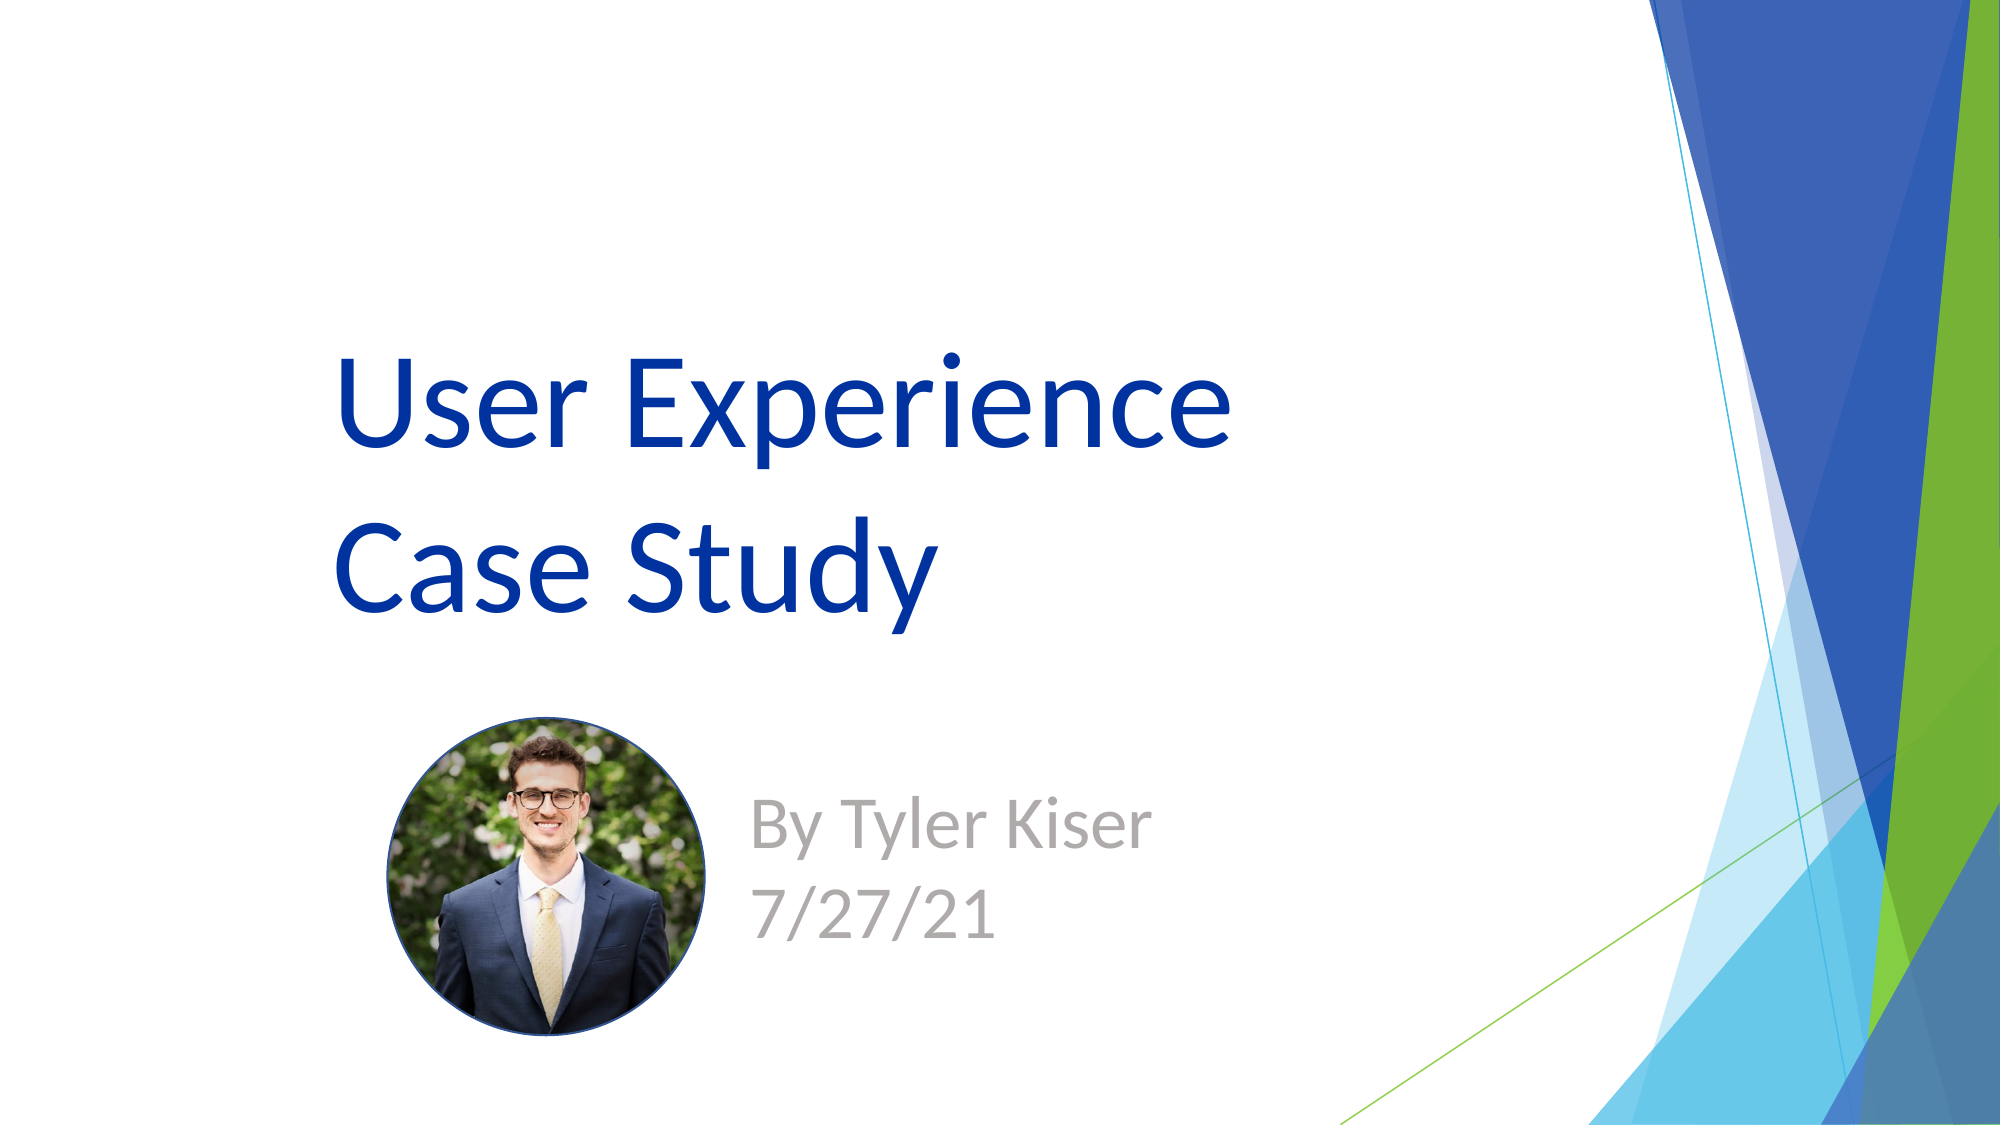

User Experience
Case Study

By Tyler Kiser
7/27/21